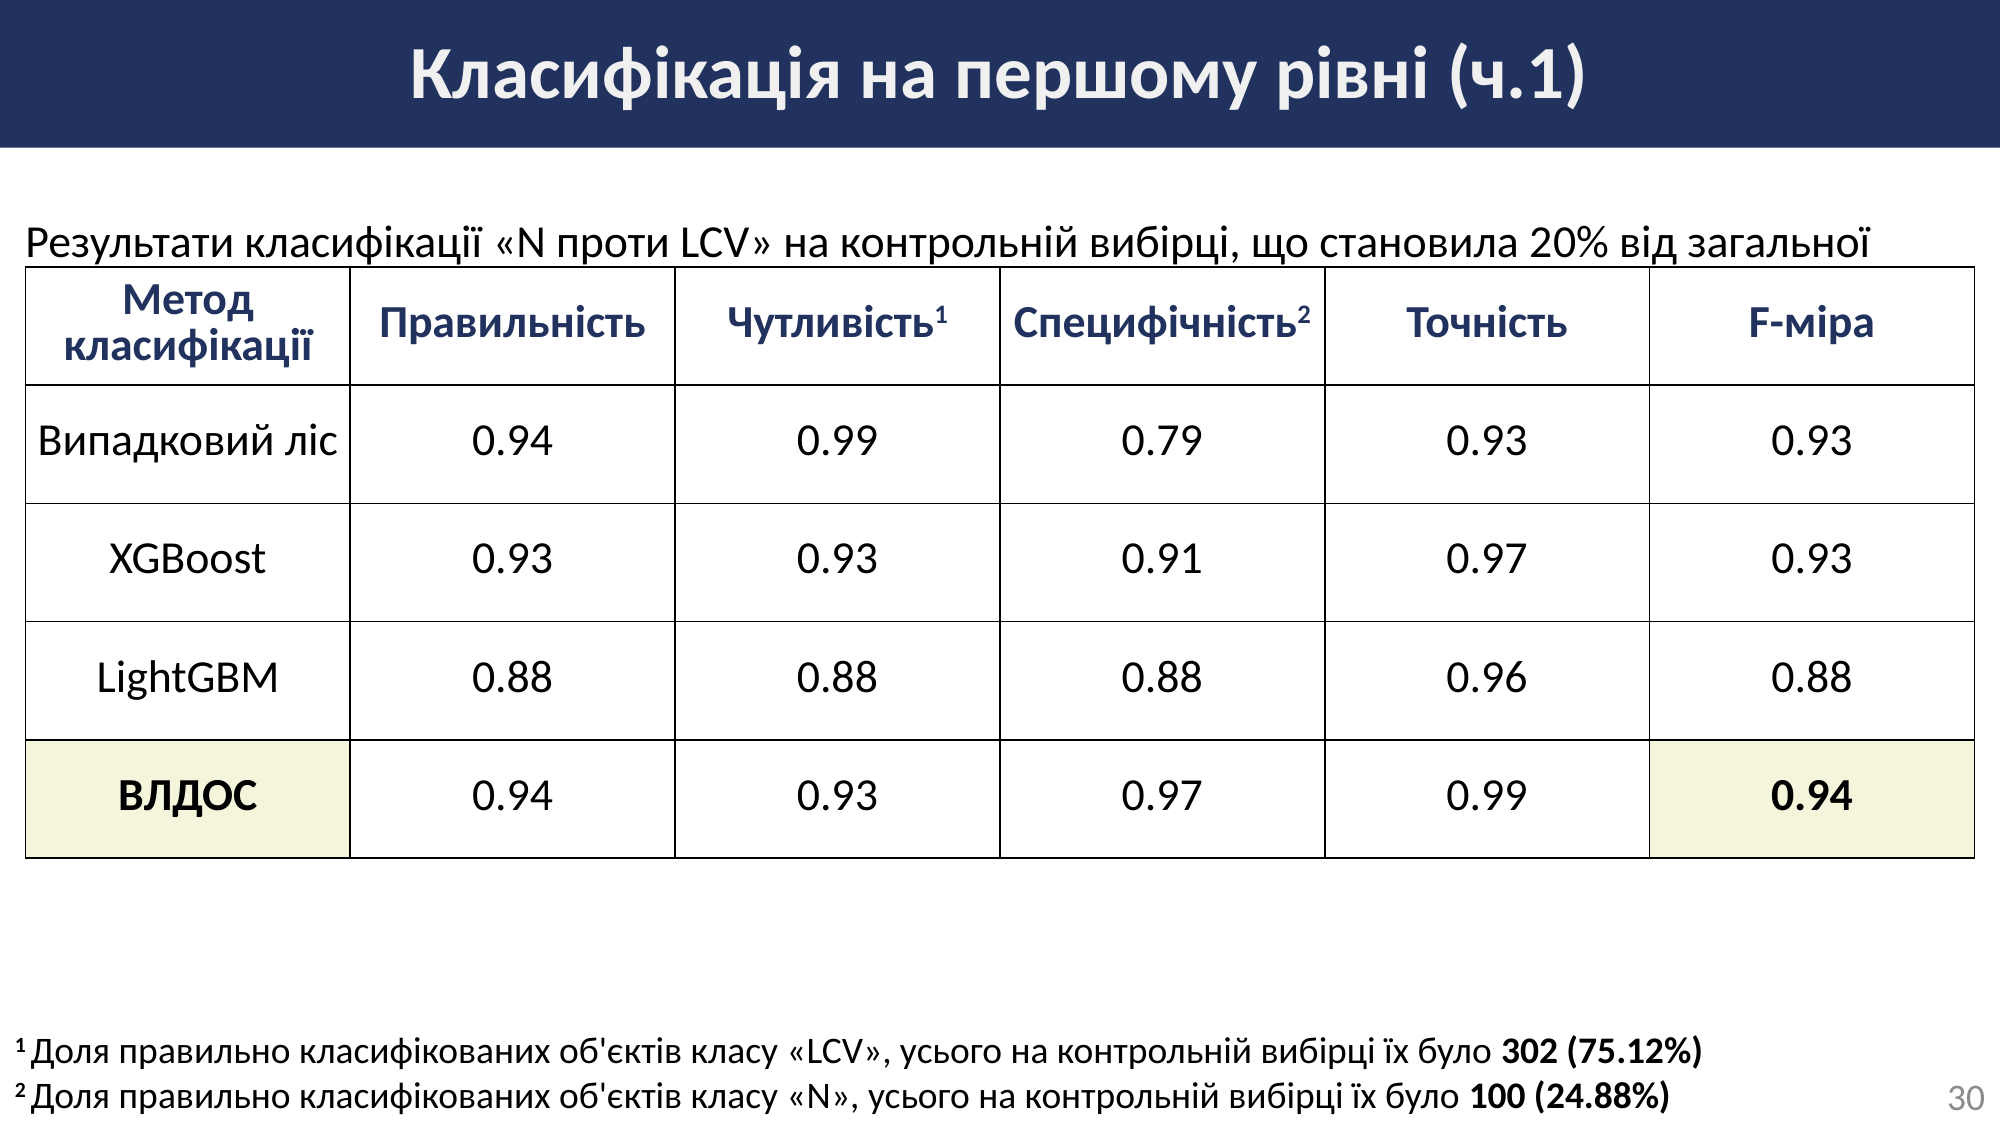

# Класифікація на першому рівні (ч.1)
Результати класифікації «N проти LCV» на контрольній вибірці, що становила 20% від загальної
| Метод класифікації | Правильність | Чутливість1 | Специфічність2 | Точність | F-міра |
| --- | --- | --- | --- | --- | --- |
| Випадковий ліс | 0.94 | 0.99 | 0.79 | 0.93 | 0.93 |
| XGBoost | 0.93 | 0.93 | 0.91 | 0.97 | 0.93 |
| LightGBM | 0.88 | 0.88 | 0.88 | 0.96 | 0.88 |
| ВЛДОС | 0.94 | 0.93 | 0.97 | 0.99 | 0.94 |
1 Доля правильно класифікованих об'єктів класу «LCV», усього на контрольній вибірці їх було 302 (75.12%)
2 Доля правильно класифікованих об'єктів класу «N», усього на контрольній вибірці їх було 100 (24.88%)
30